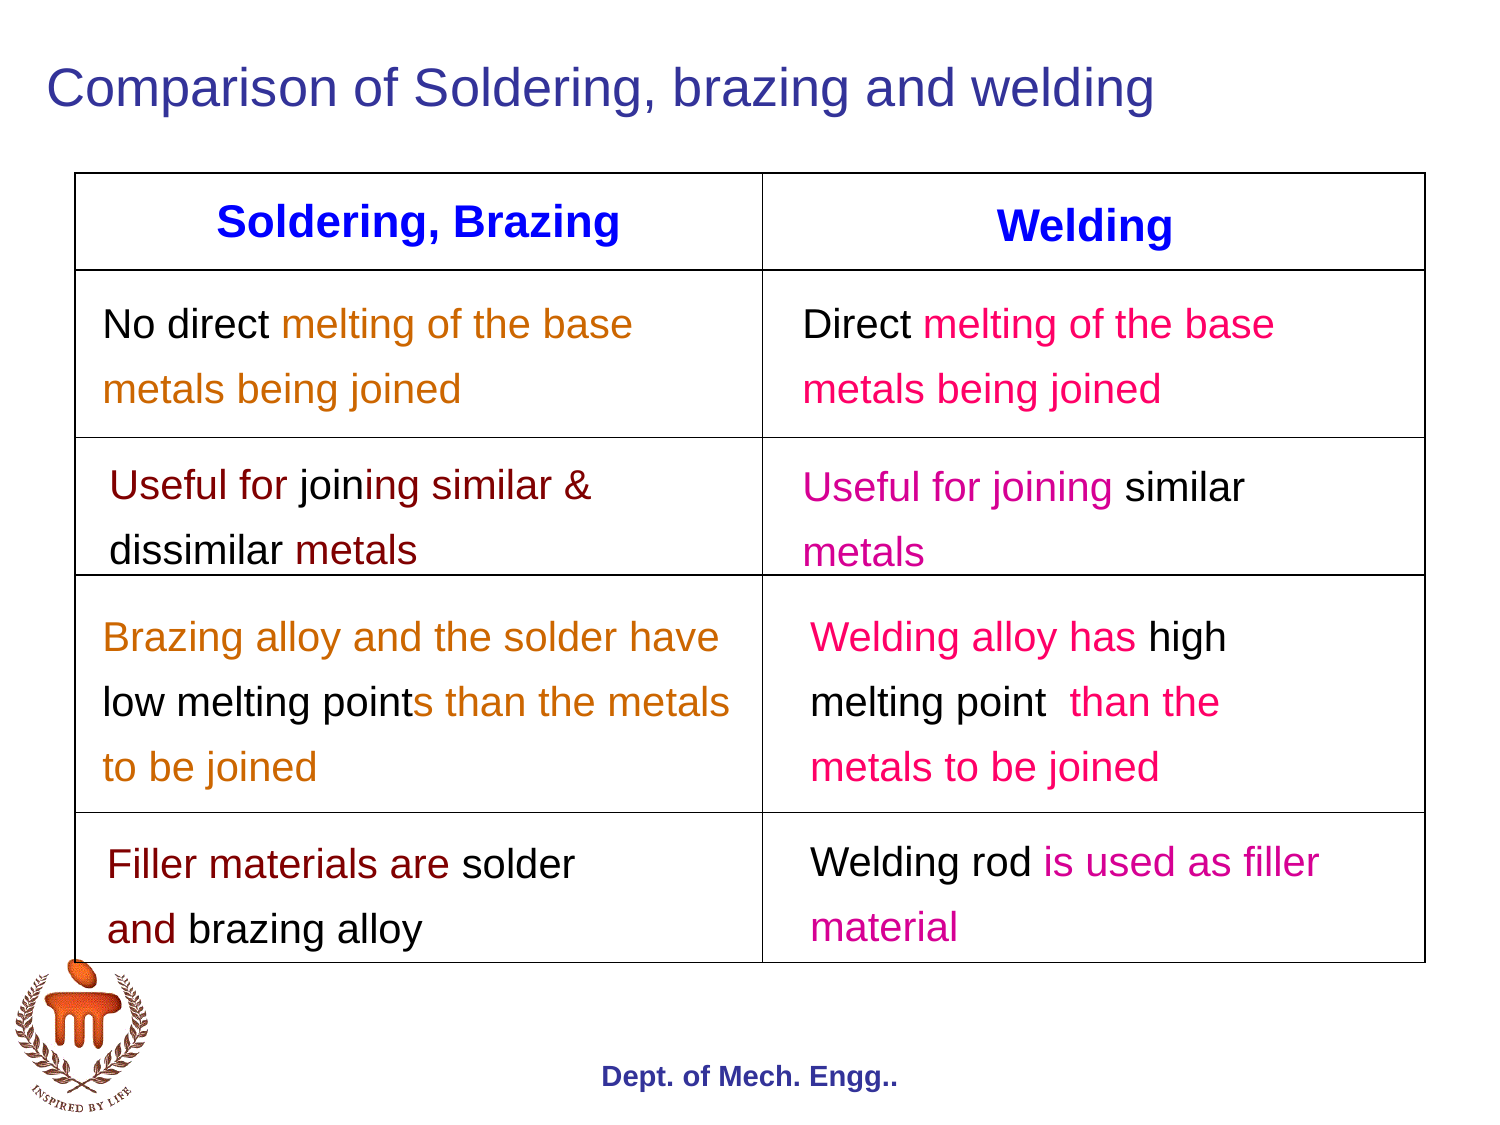

Comparison of Soldering, brazing and welding
| Soldering, Brazing | Welding |
| --- | --- |
|  |  |
|  |  |
|  |  |
|  |  |
No direct melting of the base metals being joined
Direct melting of the base metals being joined
Useful for joining similar & dissimilar metals
Useful for joining similar metals
Brazing alloy and the solder have low melting points than the metals to be joined
Welding alloy has high melting point  than the metals to be joined
Welding rod is used as filler material
Filler materials are solder and brazing alloy
Dept. of Mech. Engg..